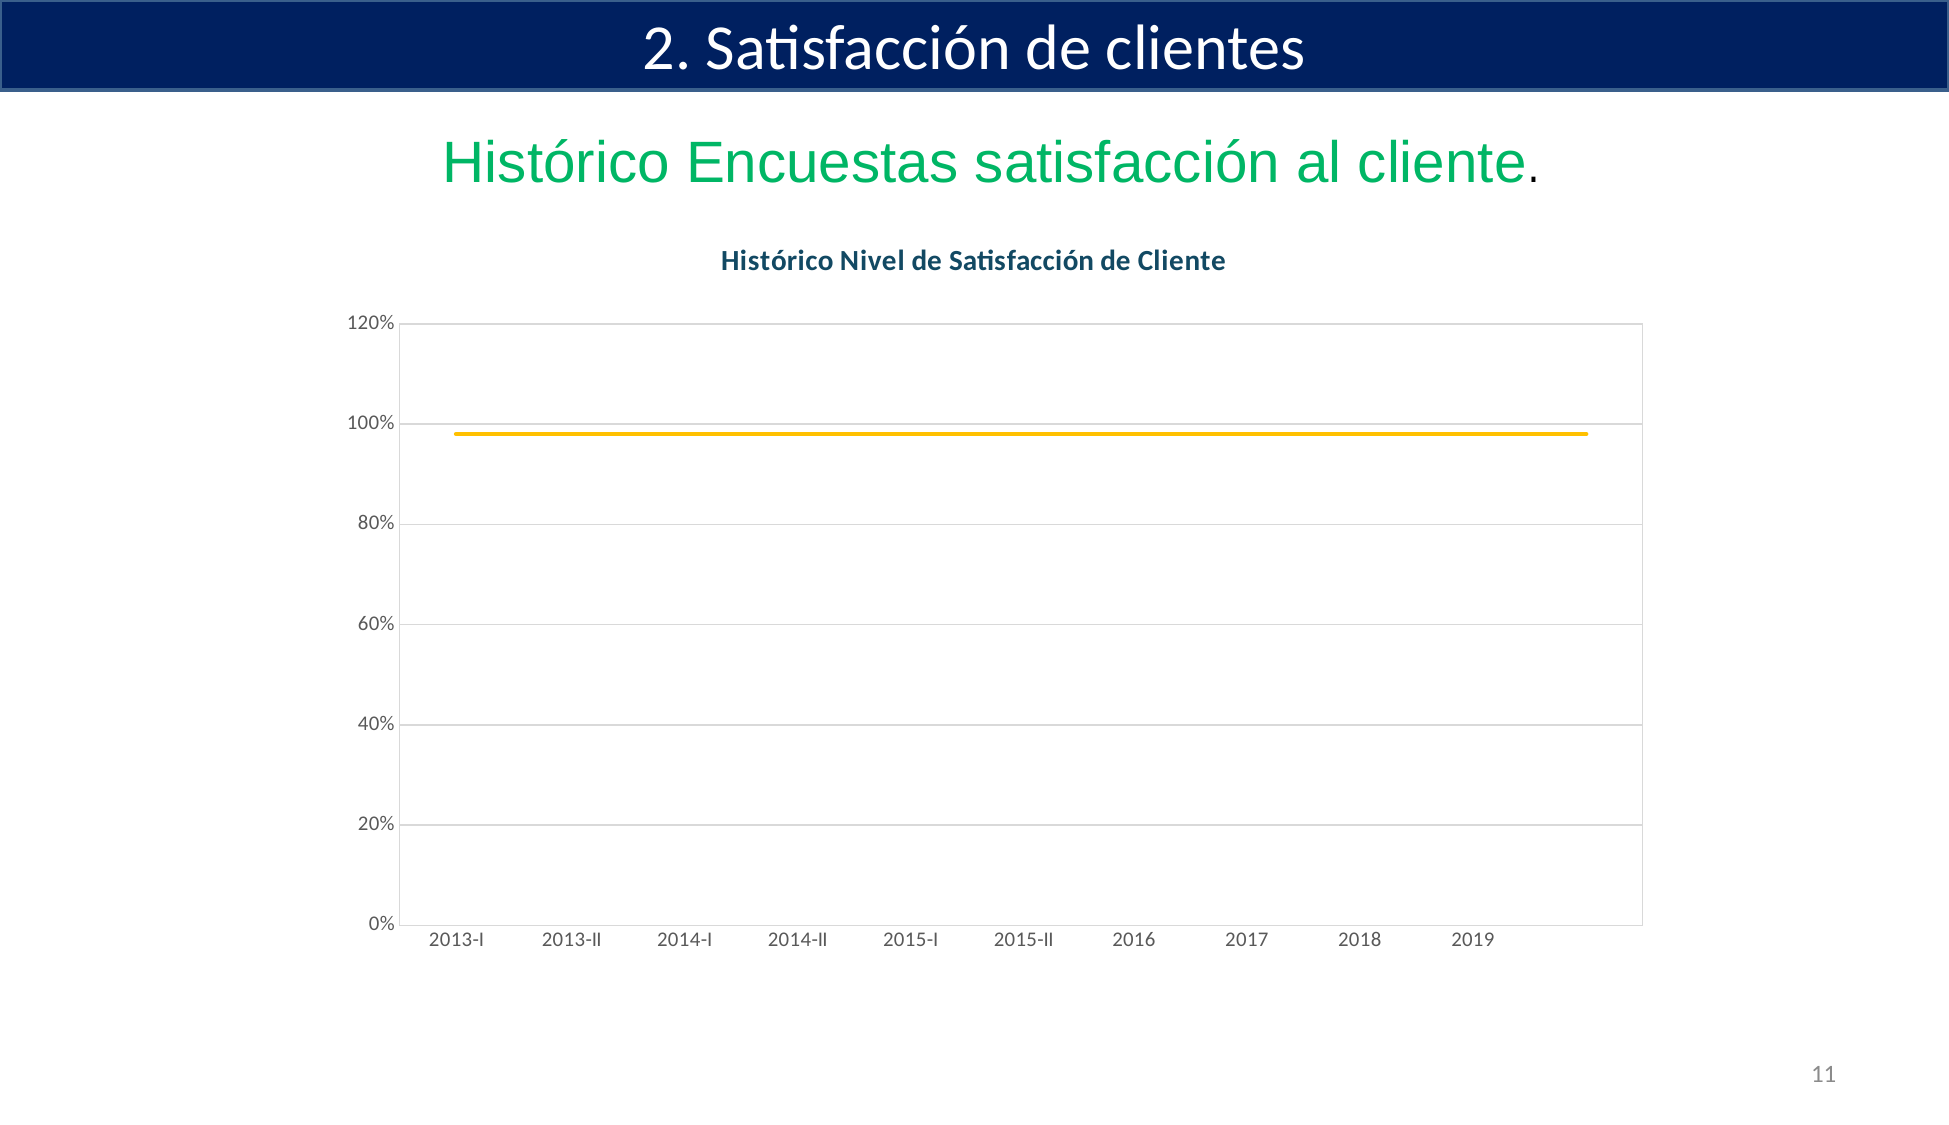

2. Satisfacción de clientes
Histórico Encuestas satisfacción al cliente.

### Chart: Histórico Nivel de Satisfacción de Cliente

| Category |  |  |
|---|---|---|
| 2013-I | 0.9481569166299104 | 0.98 |
|  2013-II | 0.9473492521230651 | 0.98 |
|  2014-I | 0.9617008062651003 | 0.98 |
|  2014-II | 0.9807488597936024 | 0.98 |
|  2015-I | 0.9514403810835206 | 0.98 |
|  2015-II | 0.9760650952367174 | 0.98 |
| 2016 | 0.954364514985345 | 0.98 |
| 2017 | 0.967 | 0.98 |
| 2018 | 0.9679958547873591 | 0.98 |
| 2019 | 0.982 | 0.98 |
11